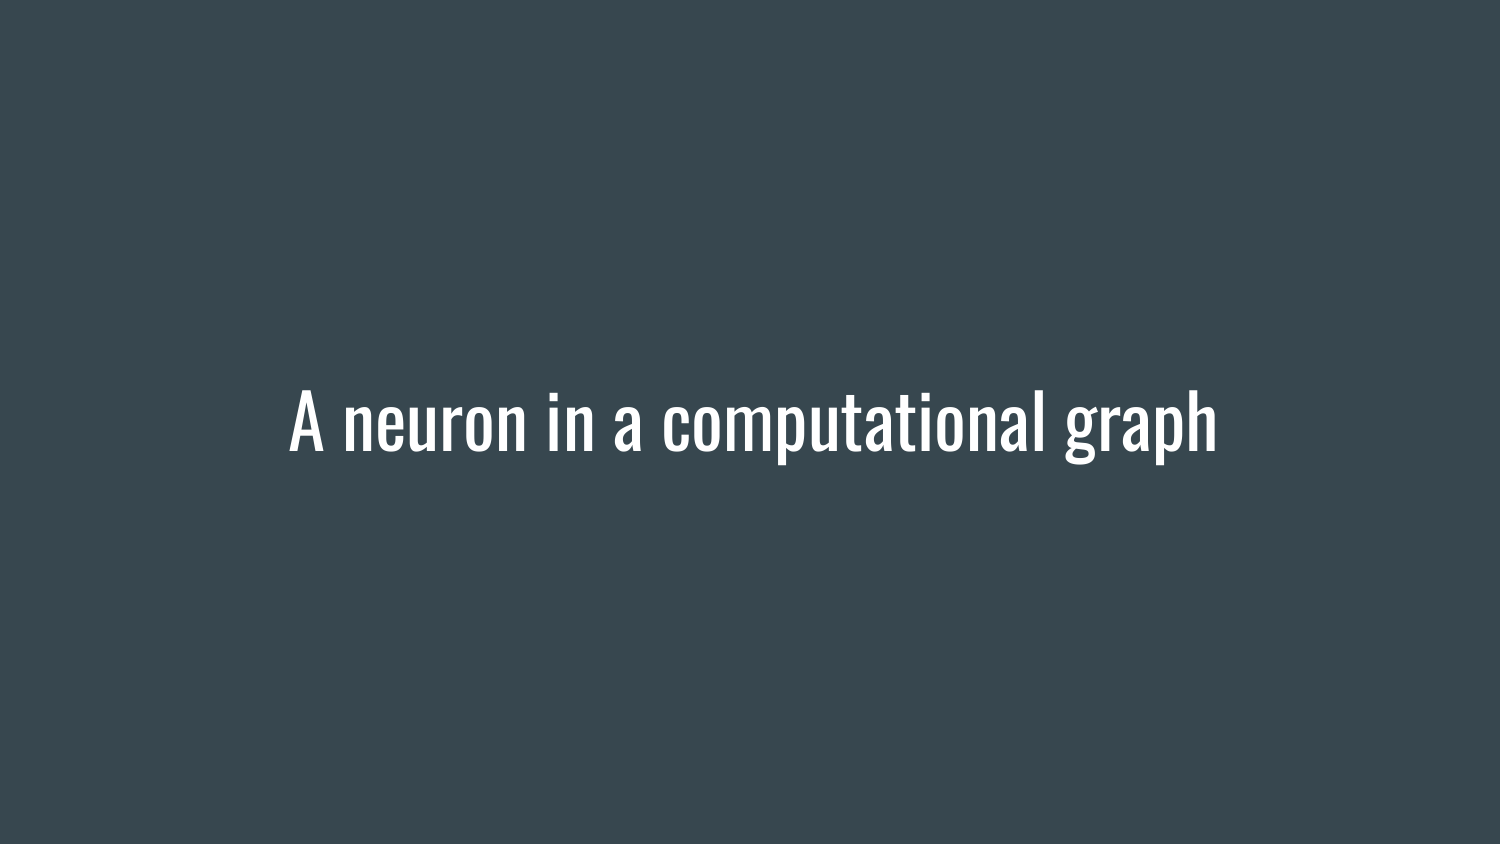

# A neuron in a computational graph